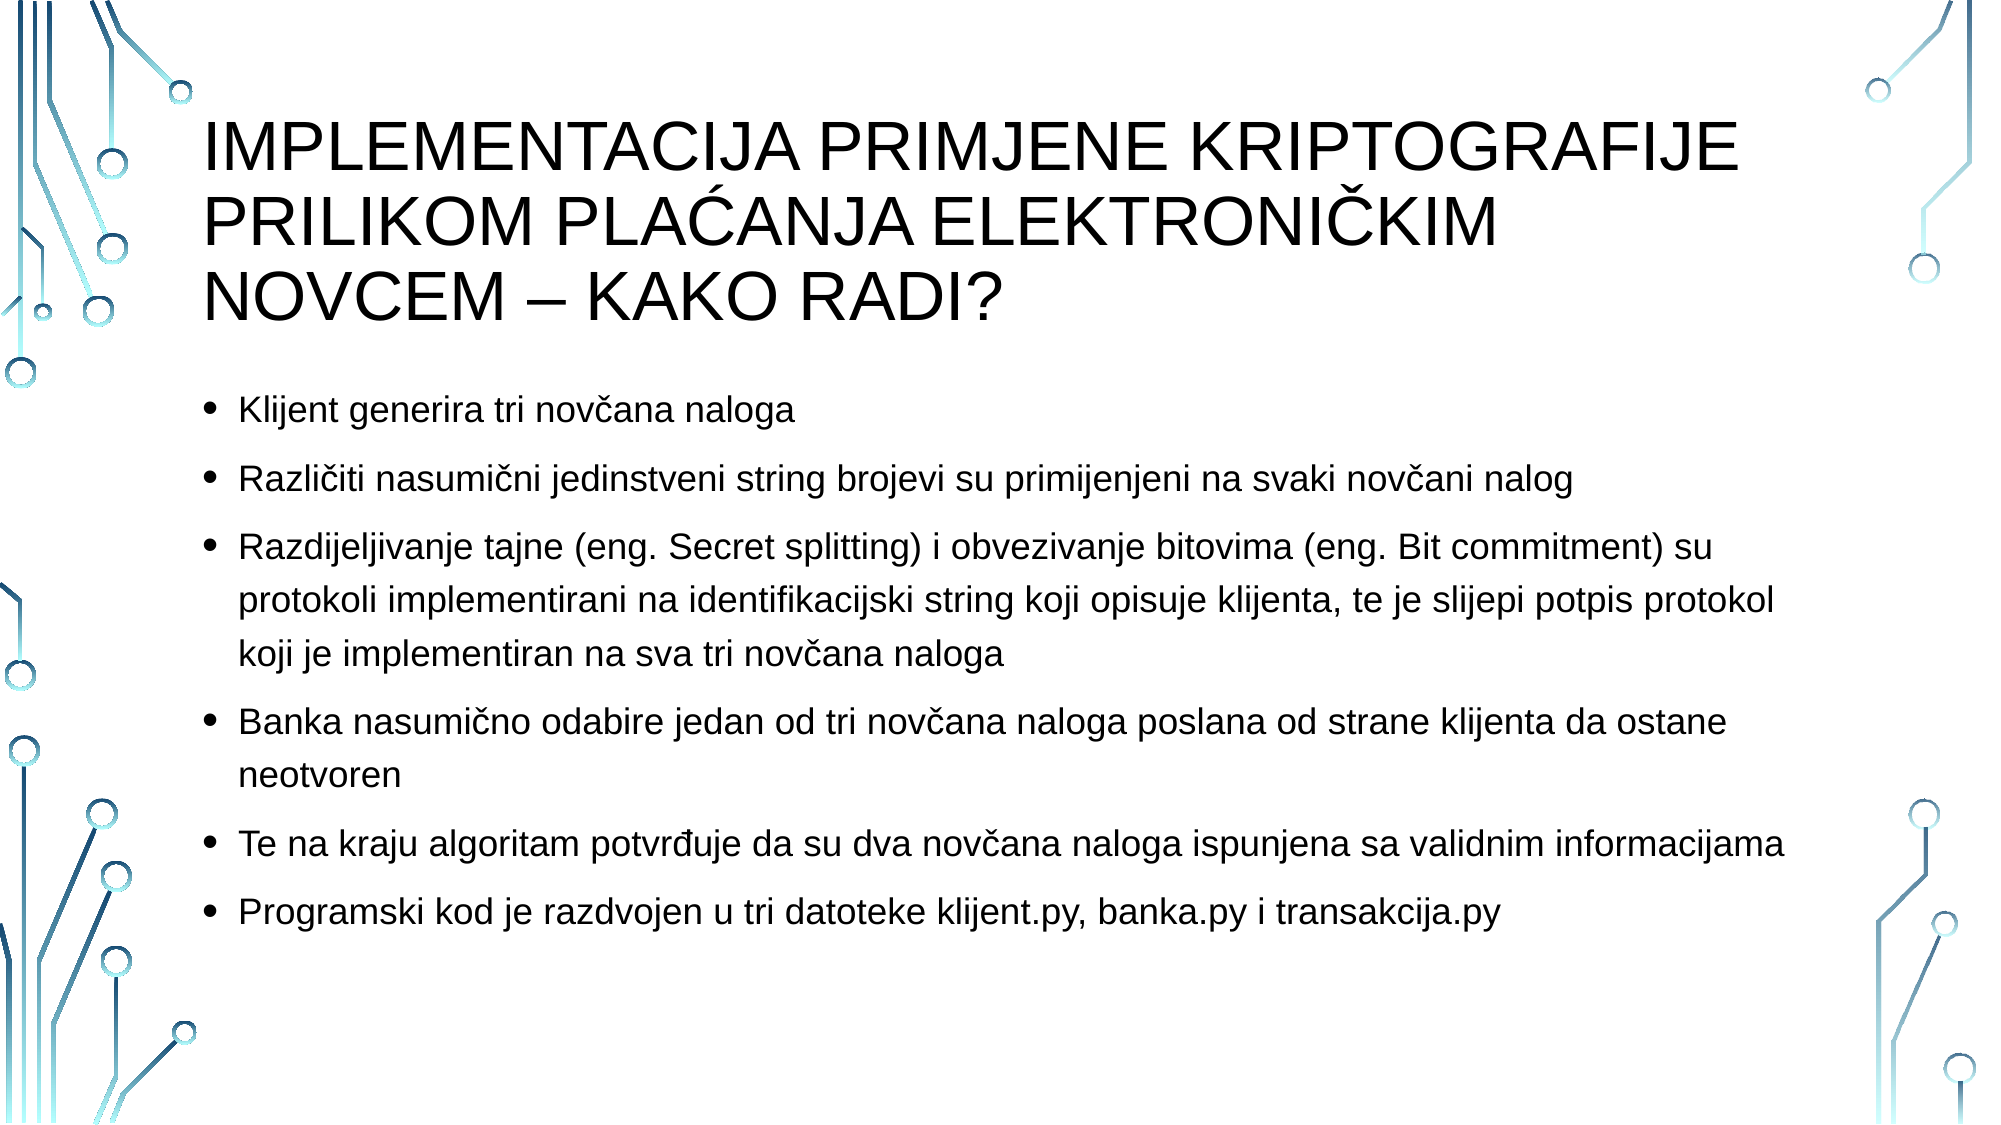

# IMPLEMENTACIJA PRIMJENE KRIPTOGRAFIJE PRILIKOM PLAĆANJA ELEKTRONIČKIM NOVCEM – KAKO RADI?
Klijent generira tri novčana naloga
Različiti nasumični jedinstveni string brojevi su primijenjeni na svaki novčani nalog
Razdijeljivanje tajne (eng. Secret splitting) i obvezivanje bitovima (eng. Bit commitment) su protokoli implementirani na identifikacijski string koji opisuje klijenta, te je slijepi potpis protokol koji je implementiran na sva tri novčana naloga
Banka nasumično odabire jedan od tri novčana naloga poslana od strane klijenta da ostane neotvoren
Te na kraju algoritam potvrđuje da su dva novčana naloga ispunjena sa validnim informacijama
Programski kod je razdvojen u tri datoteke klijent.py, banka.py i transakcija.py